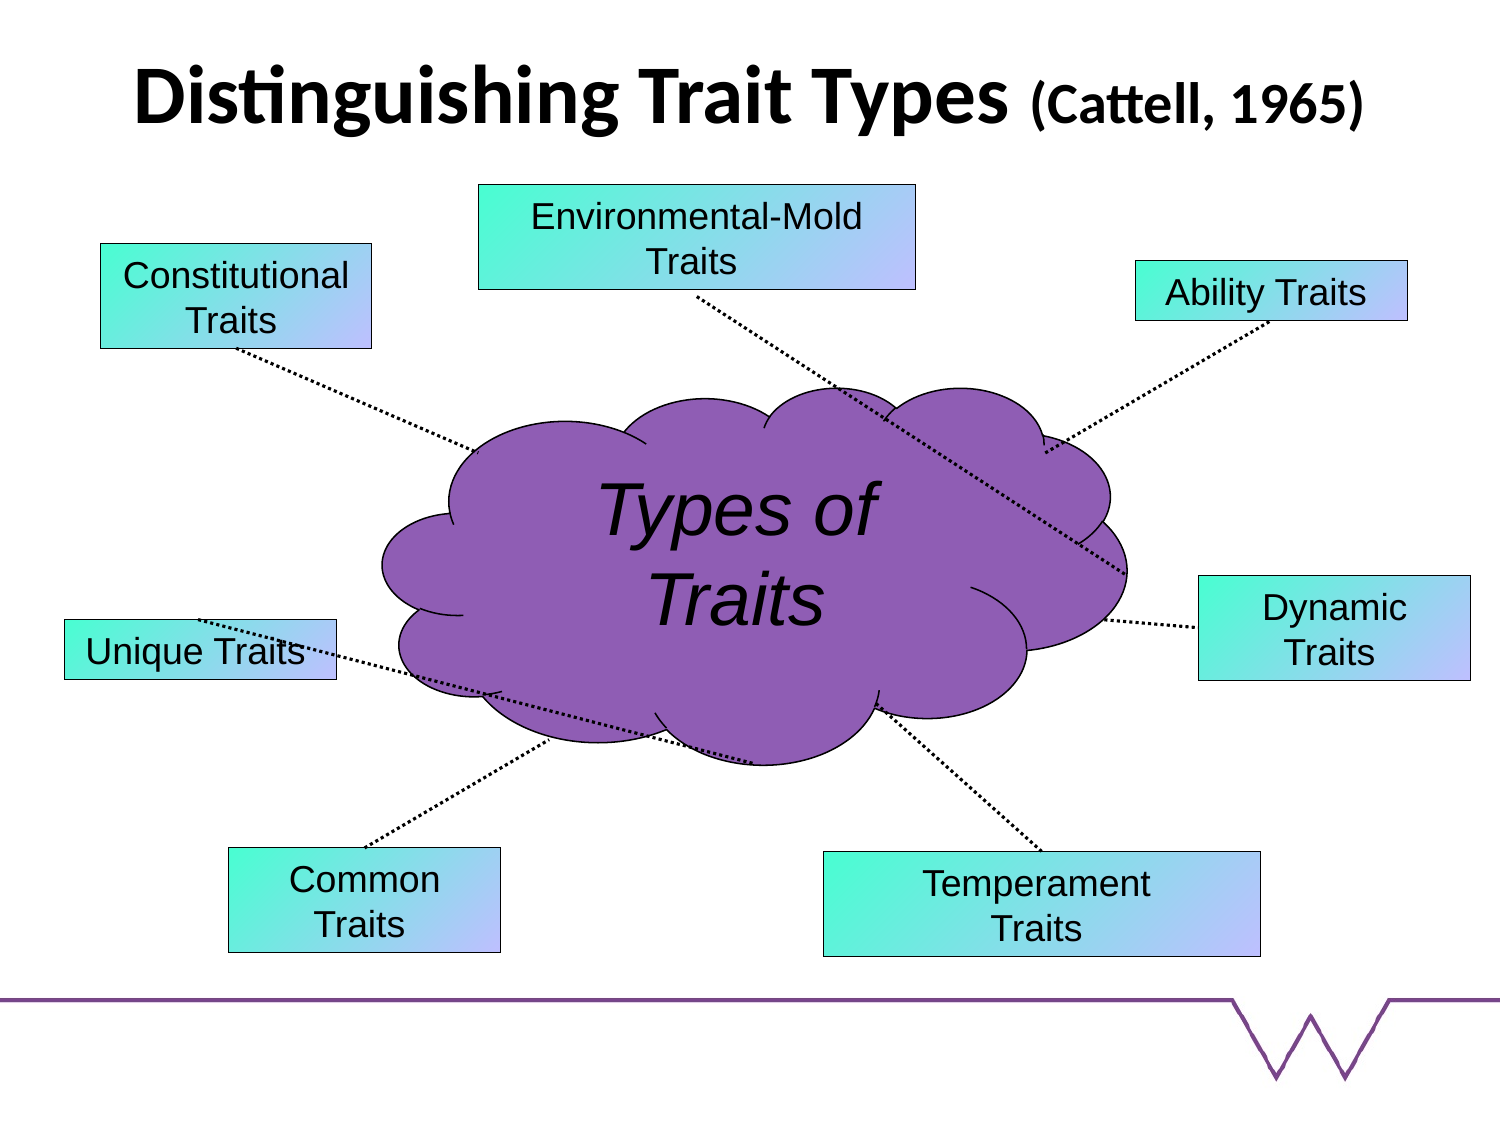

Distinguishing Trait Types (Cattell, 1965)
Environmental-Mold Traits
Constitutional Traits
Ability Traits

Types of Traits
Dynamic
Traits
Unique Traits
Common Traits
Temperament
Traits